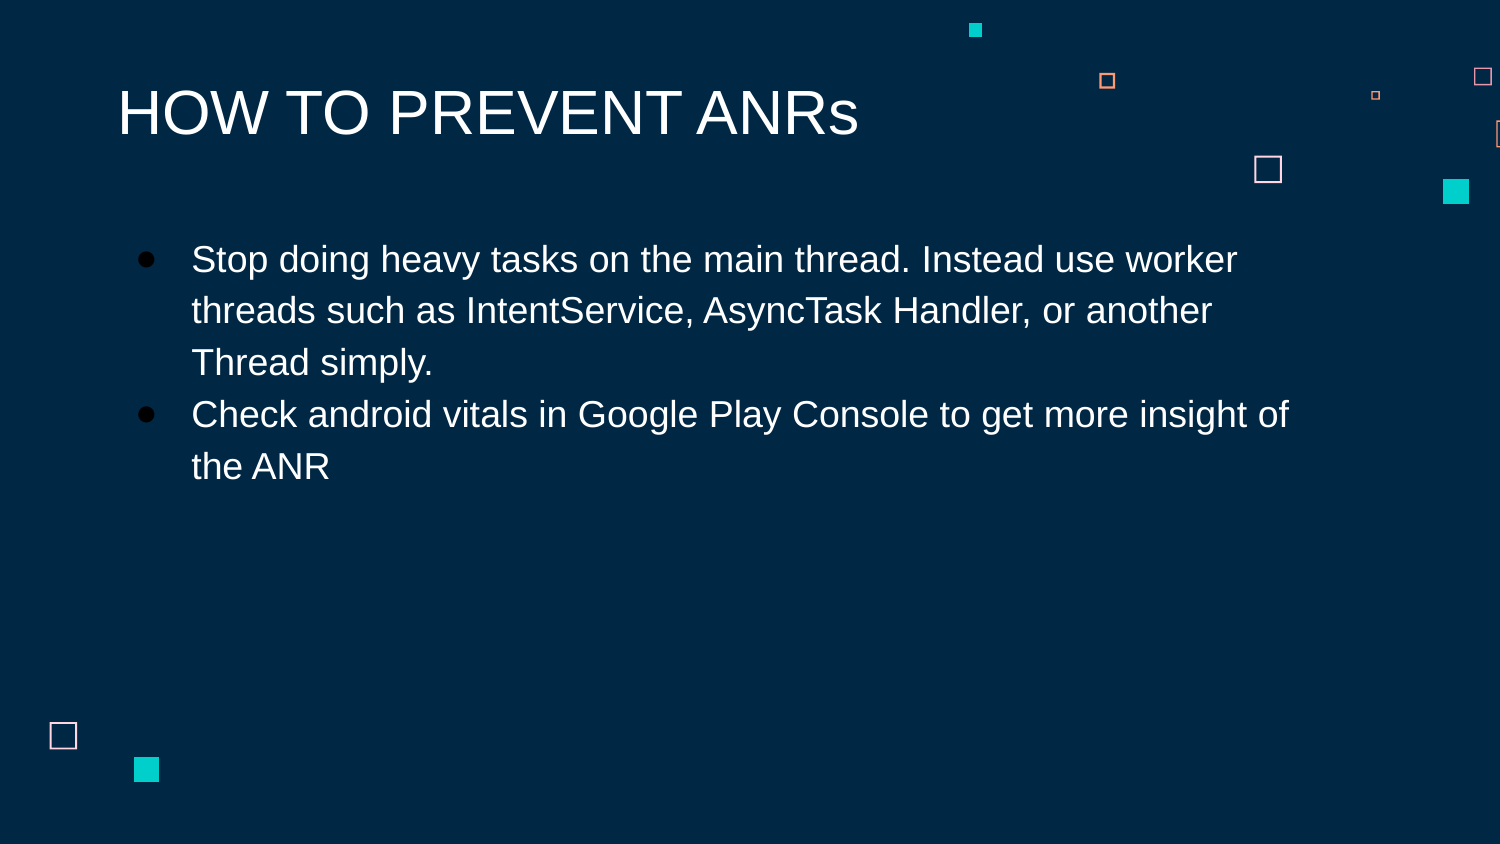

HOW TO PREVENT ANRs
Stop doing heavy tasks on the main thread. Instead use worker threads such as IntentService, AsyncTask Handler, or another Thread simply.
Check android vitals in Google Play Console to get more insight of the ANR